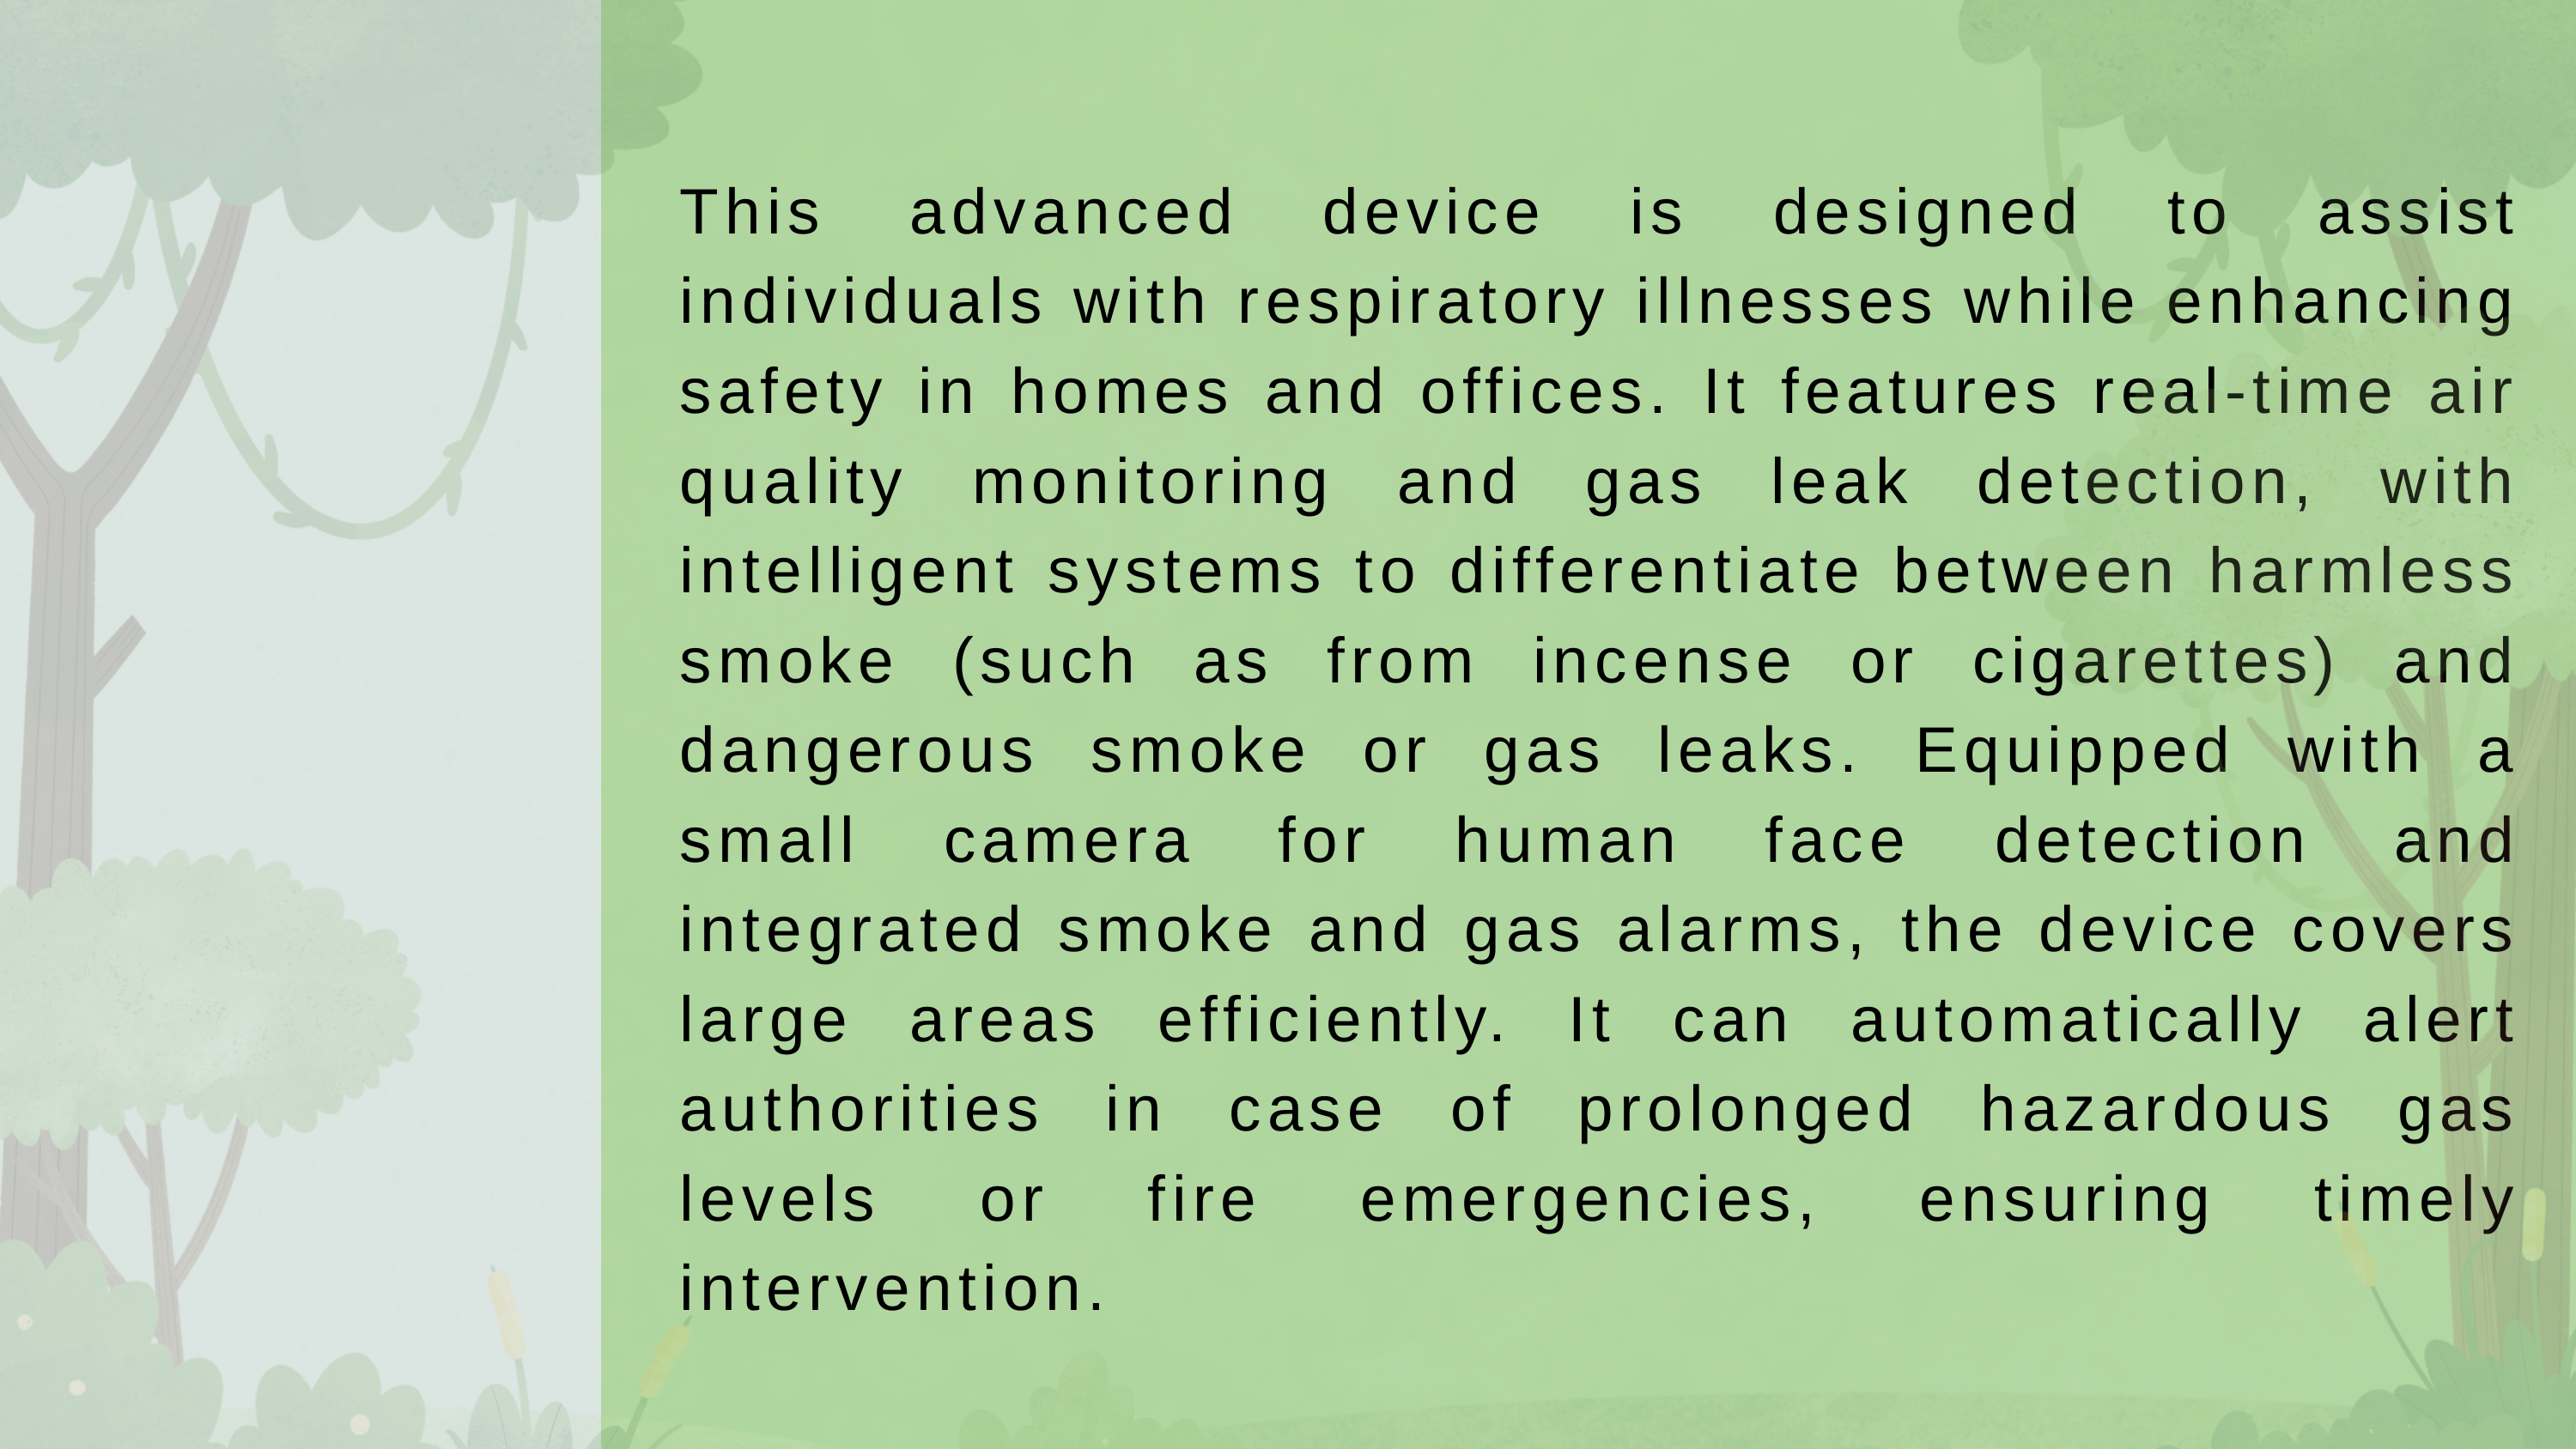

This advanced device is designed to assist individuals with respiratory illnesses while enhancing safety in homes and offices. It features real-time air quality monitoring and gas leak detection, with intelligent systems to differentiate between harmless smoke (such as from incense or cigarettes) and dangerous smoke or gas leaks. Equipped with a small camera for human face detection and integrated smoke and gas alarms, the device covers large areas efficiently. It can automatically alert authorities in case of prolonged hazardous gas levels or fire emergencies, ensuring timely intervention.